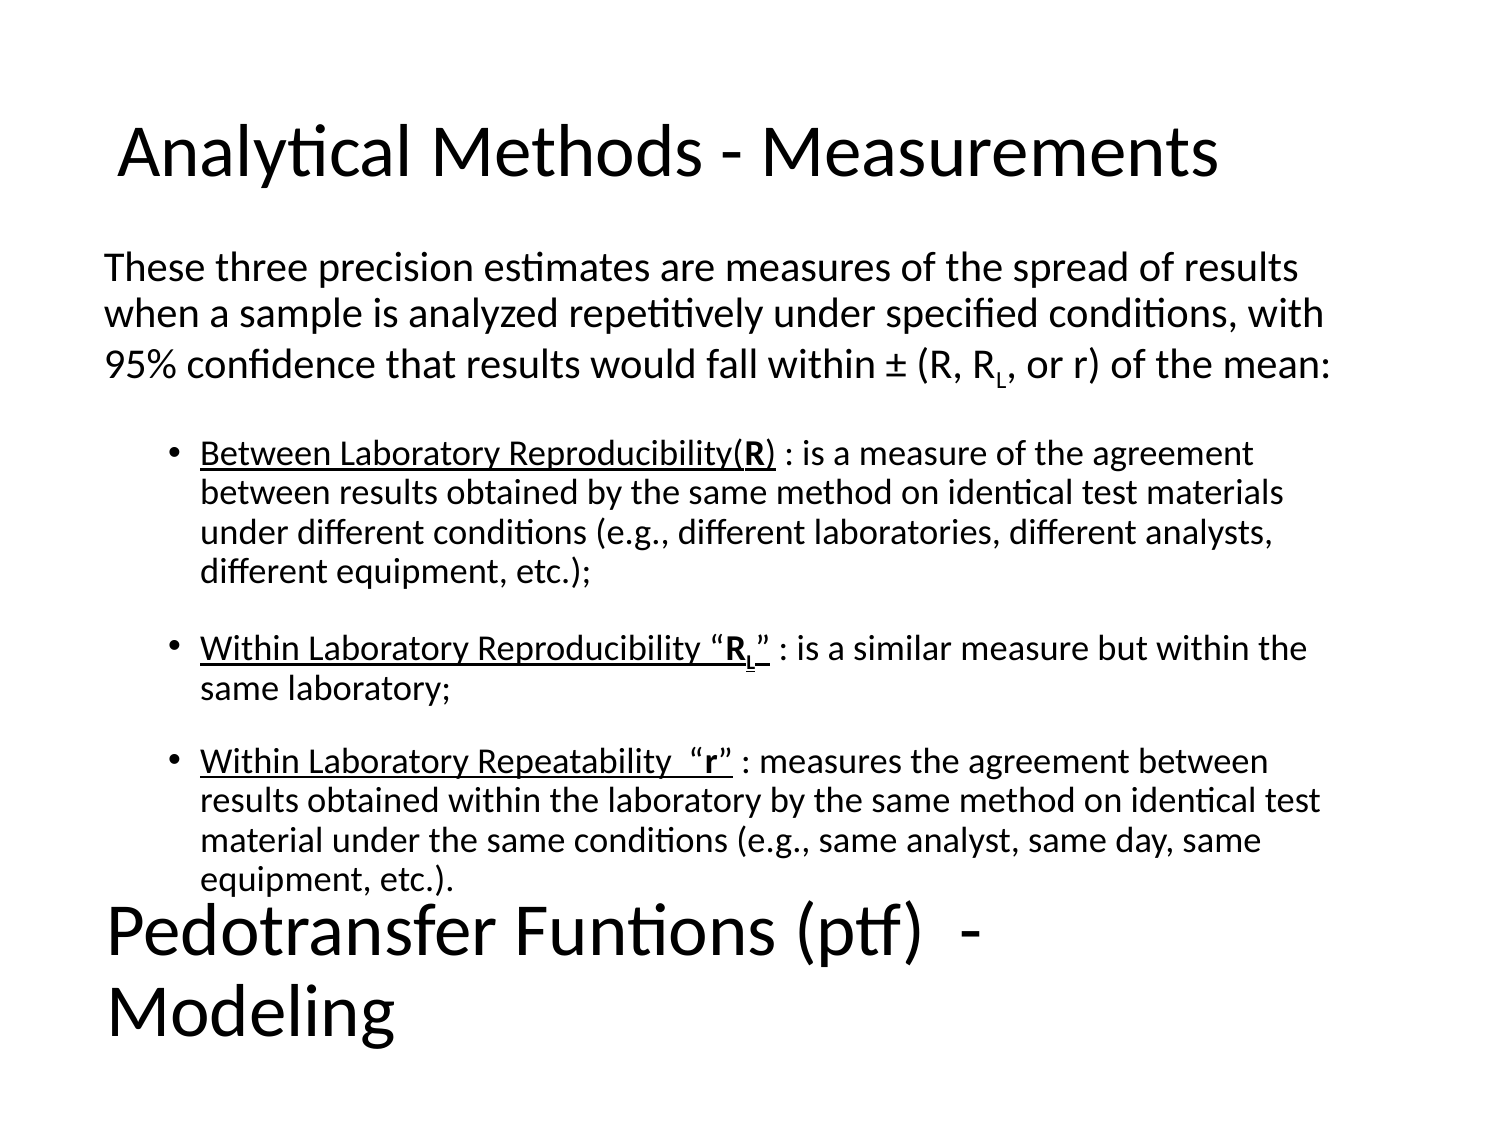

# Analytical Methods - Measurements
These three precision estimates are measures of the spread of results when a sample is analyzed repetitively under specified conditions, with 95% confidence that results would fall within ± (R, RL, or r) of the mean:

Between Laboratory Reproducibility(R) : is a measure of the agreement between results obtained by the same method on identical test materials under different conditions (e.g., different laboratories, different analysts, different equipment, etc.);

Within Laboratory Reproducibility “RL” : is a similar measure but within the same laboratory;

Within Laboratory Repeatability  “r” : measures the agreement between results obtained within the laboratory by the same method on identical test material under the same conditions (e.g., same analyst, same day, same equipment, etc.).
Pedotransfer Funtions (ptf)  - Modeling